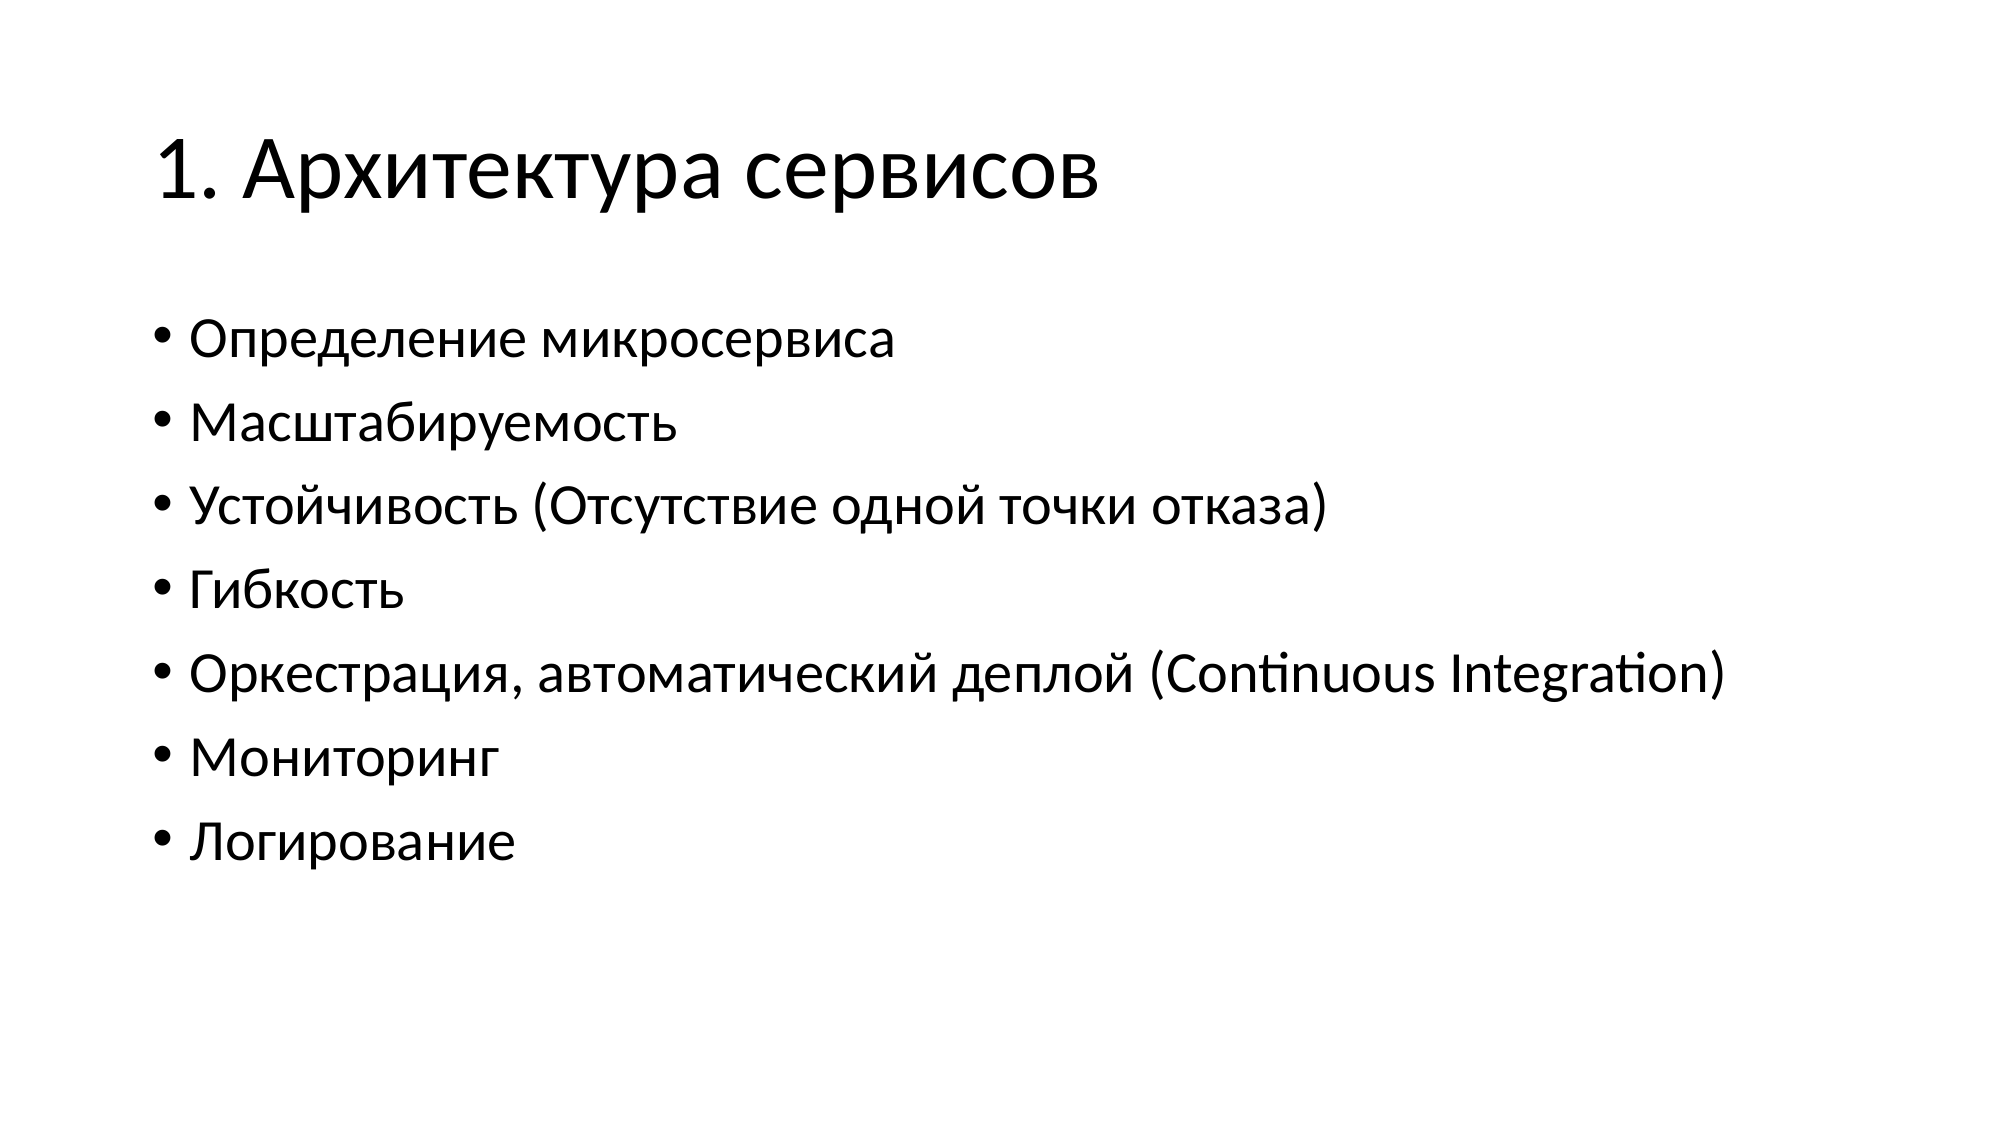

# 1. Архитектура сервисов
Определение микросервиса
Масштабируемость
Устойчивость (Отсутствие одной точки отказа)
Гибкость
Оркестрация, автоматический деплой (Continuous Integration)
Мониторинг
Логирование